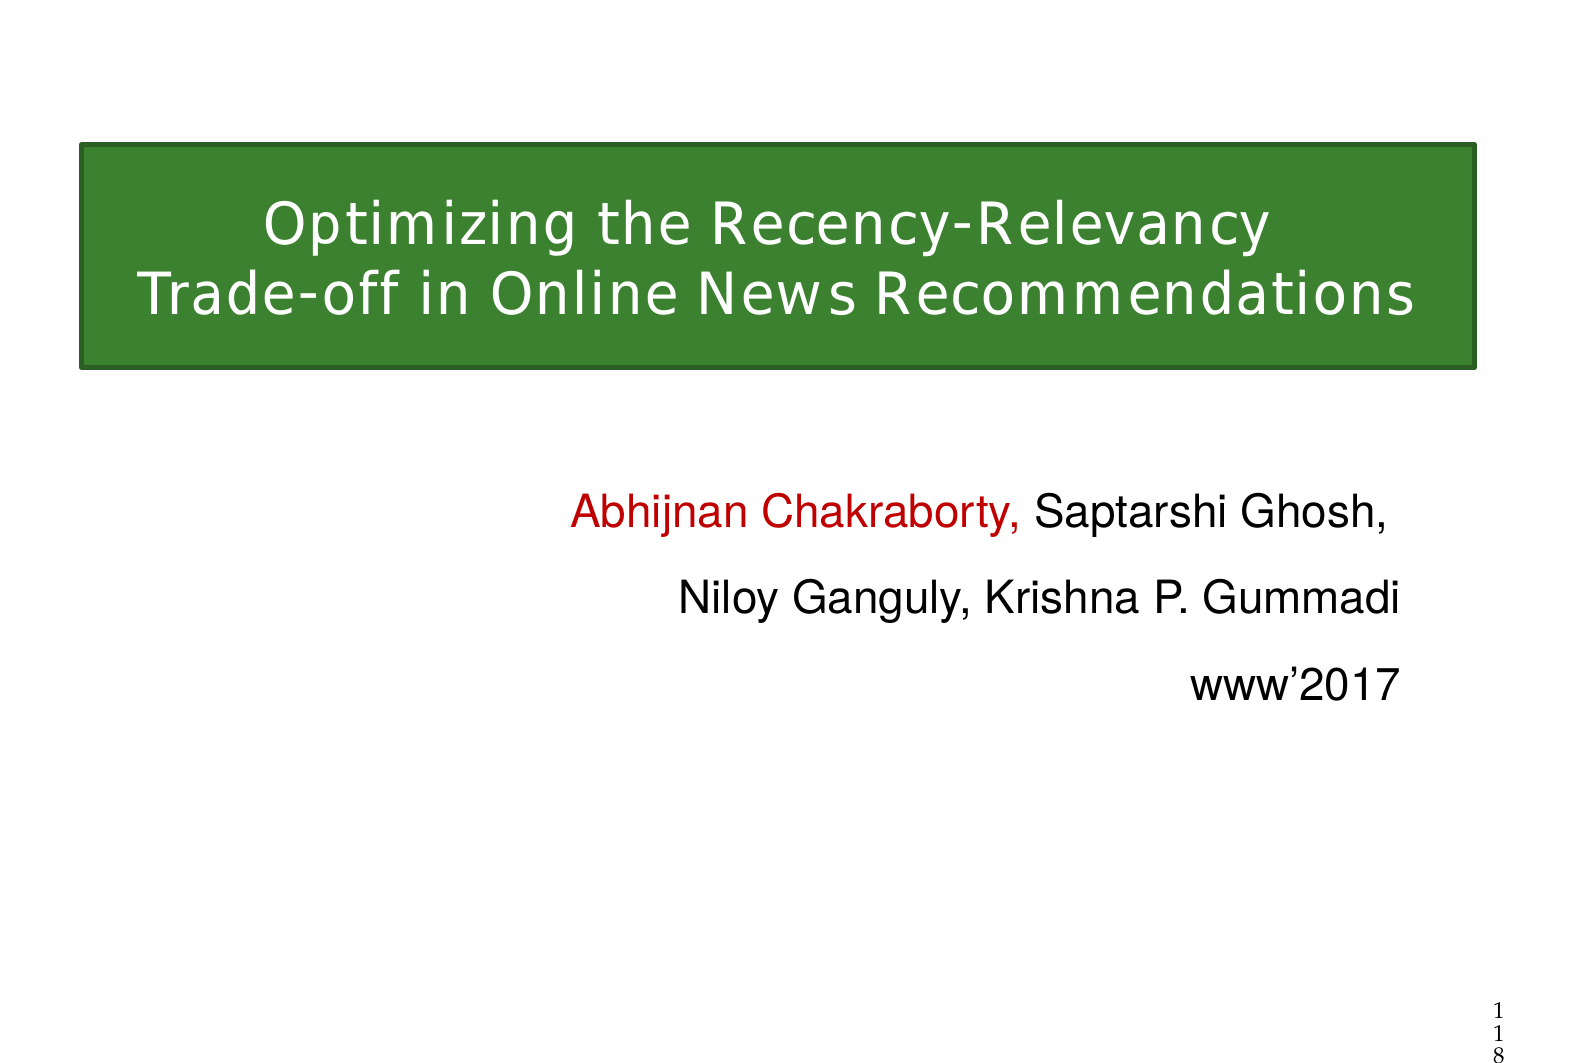

# Optimizing the Recency-Relevancy Trade-off in Online News Recommendations
Abhijnan Chakraborty, Saptarshi Ghosh,
Niloy Ganguly, Krishna P. Gummadi
www’2017
118